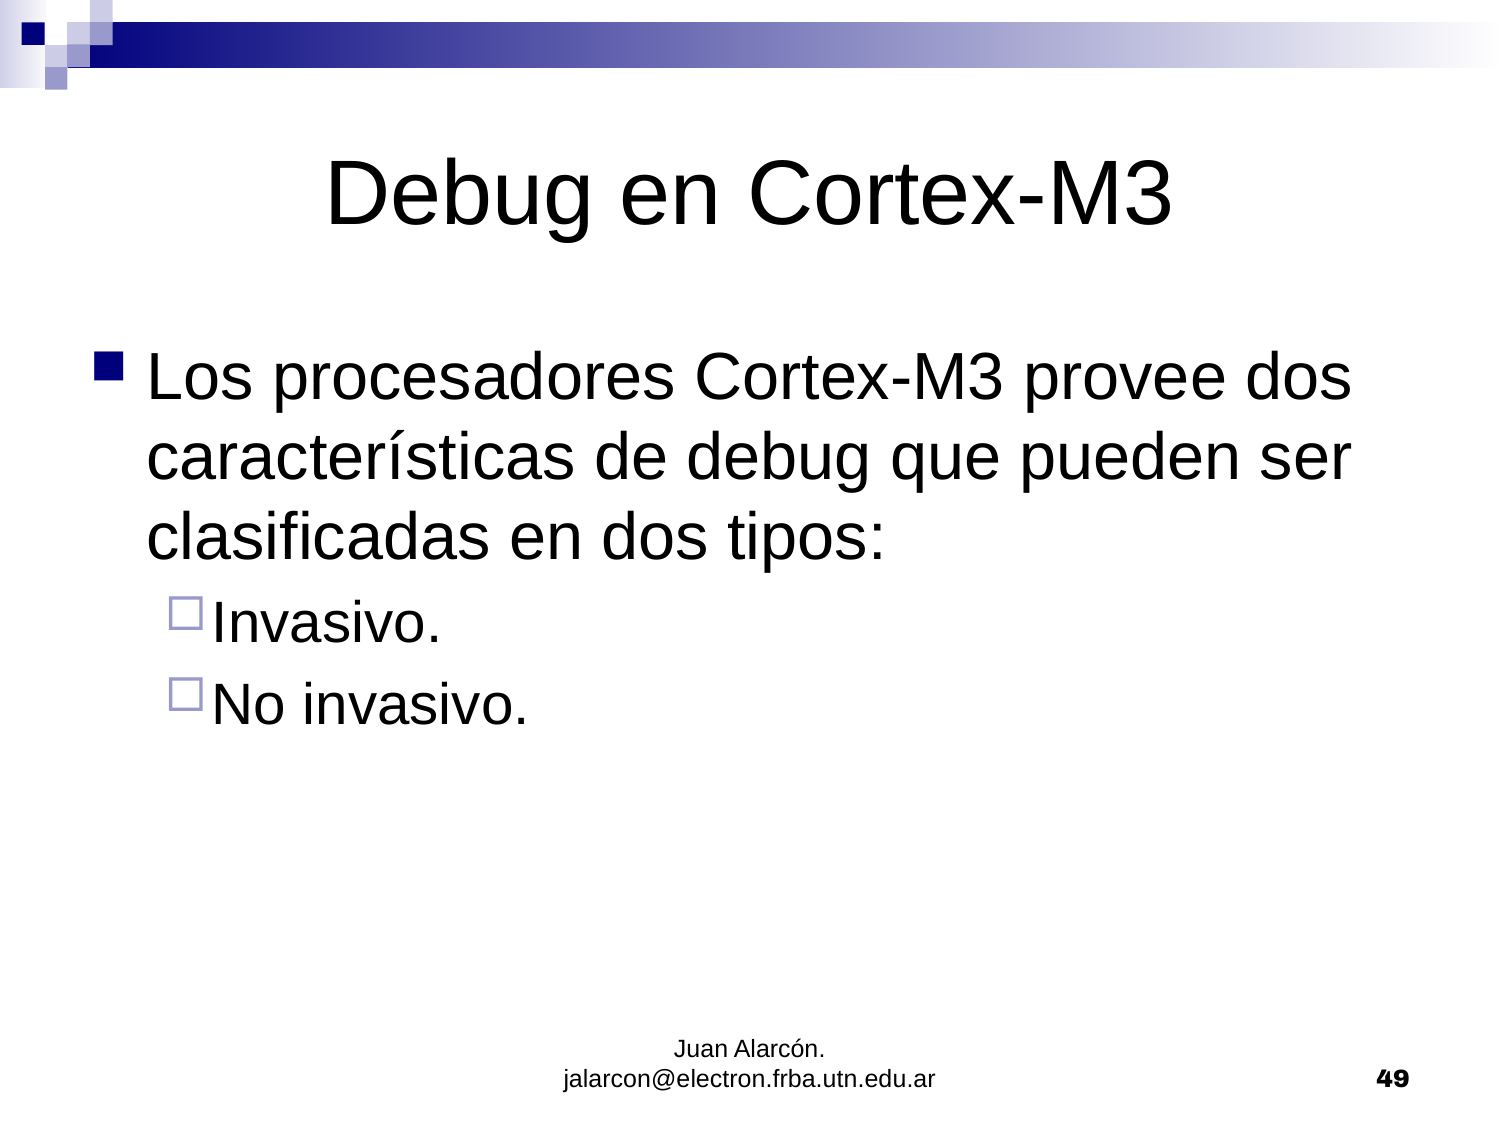

# Debug en Cortex-M3
Los procesadores Cortex-M3 provee dos características de debug que pueden ser clasificadas en dos tipos:
Invasivo.
No invasivo.
Juan Alarcón. jalarcon@electron.frba.utn.edu.ar
49